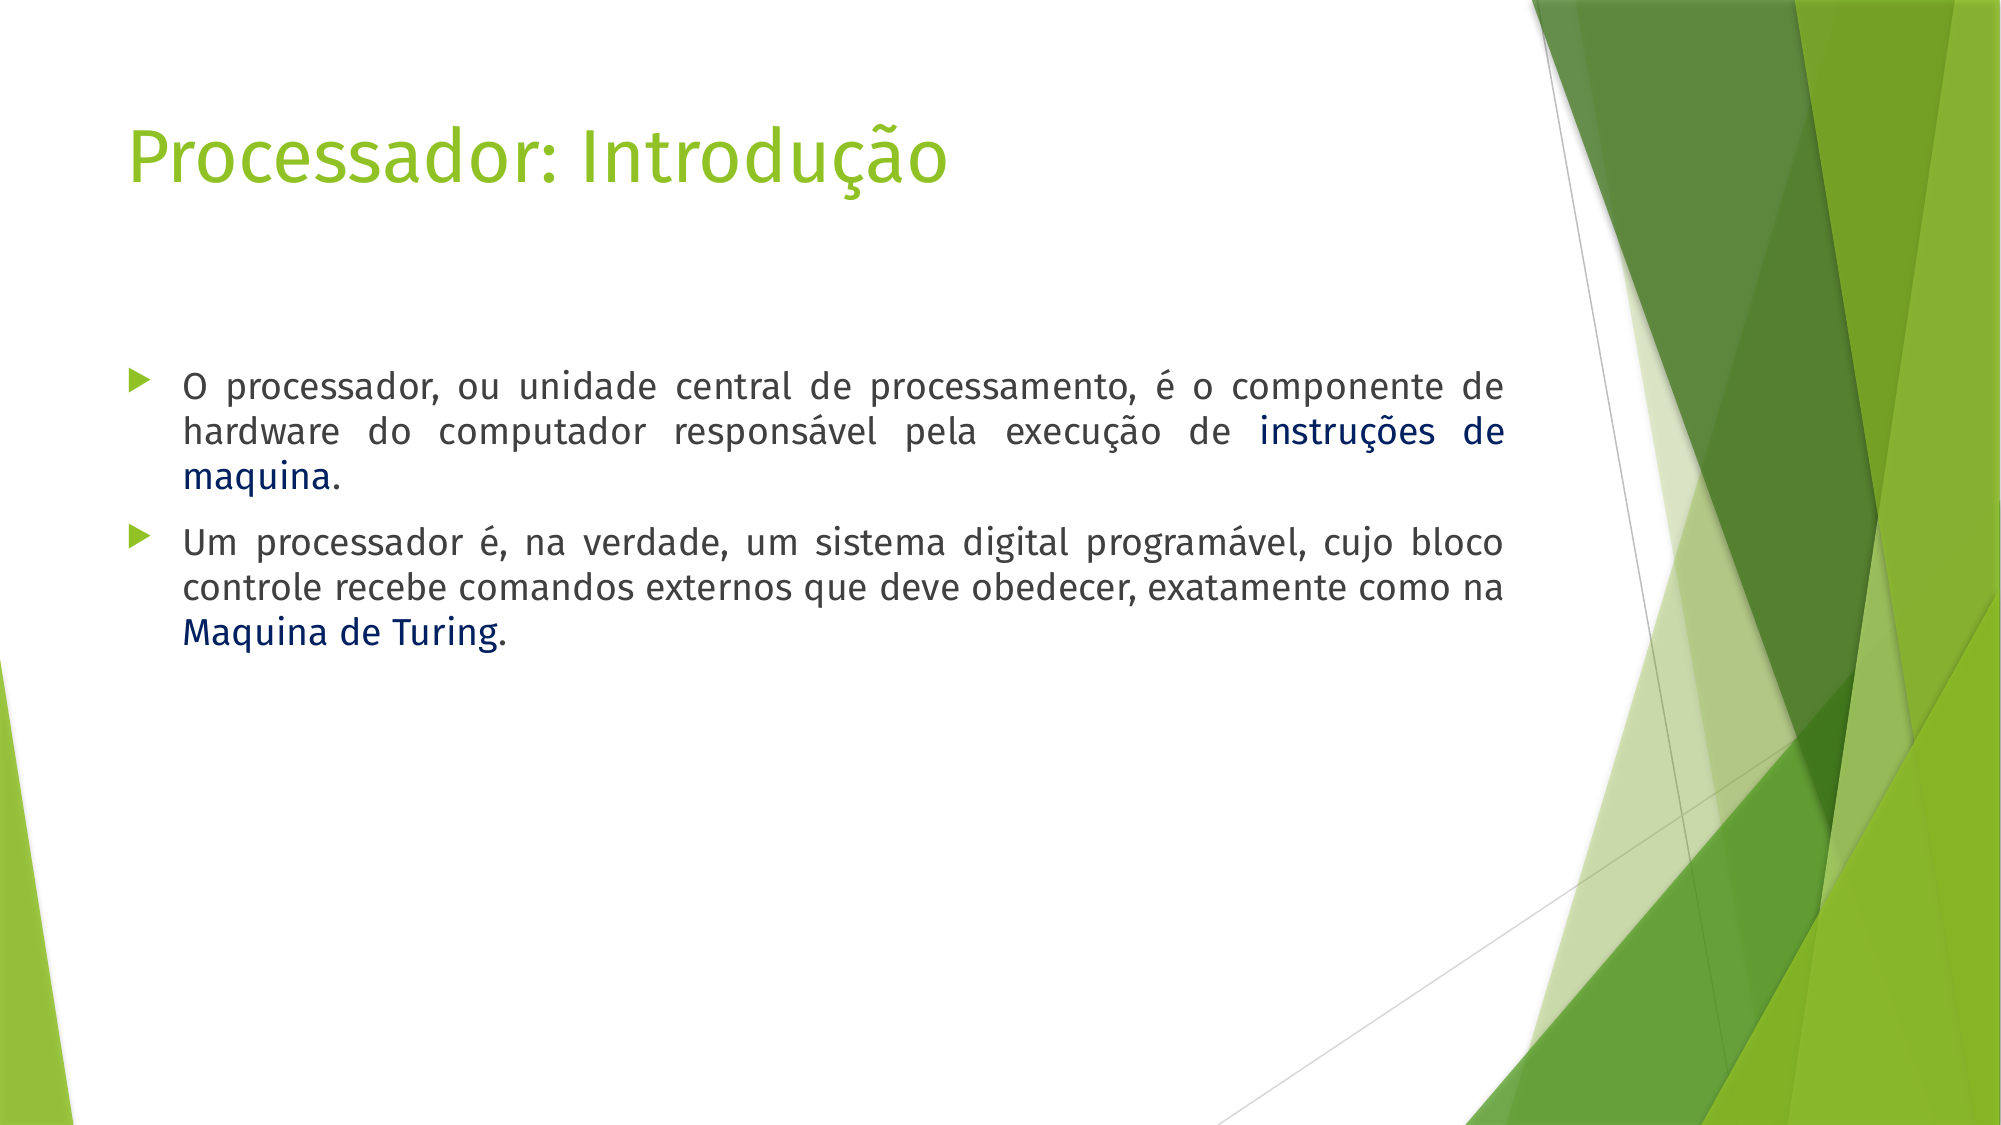

# Processador: Introdução
O processador, ou unidade central de processamento, é o componente de hardware do computador responsável pela execução de instruções de maquina.
Um processador é, na verdade, um sistema digital programável, cujo bloco controle recebe comandos externos que deve obedecer, exatamente como na Maquina de Turing.